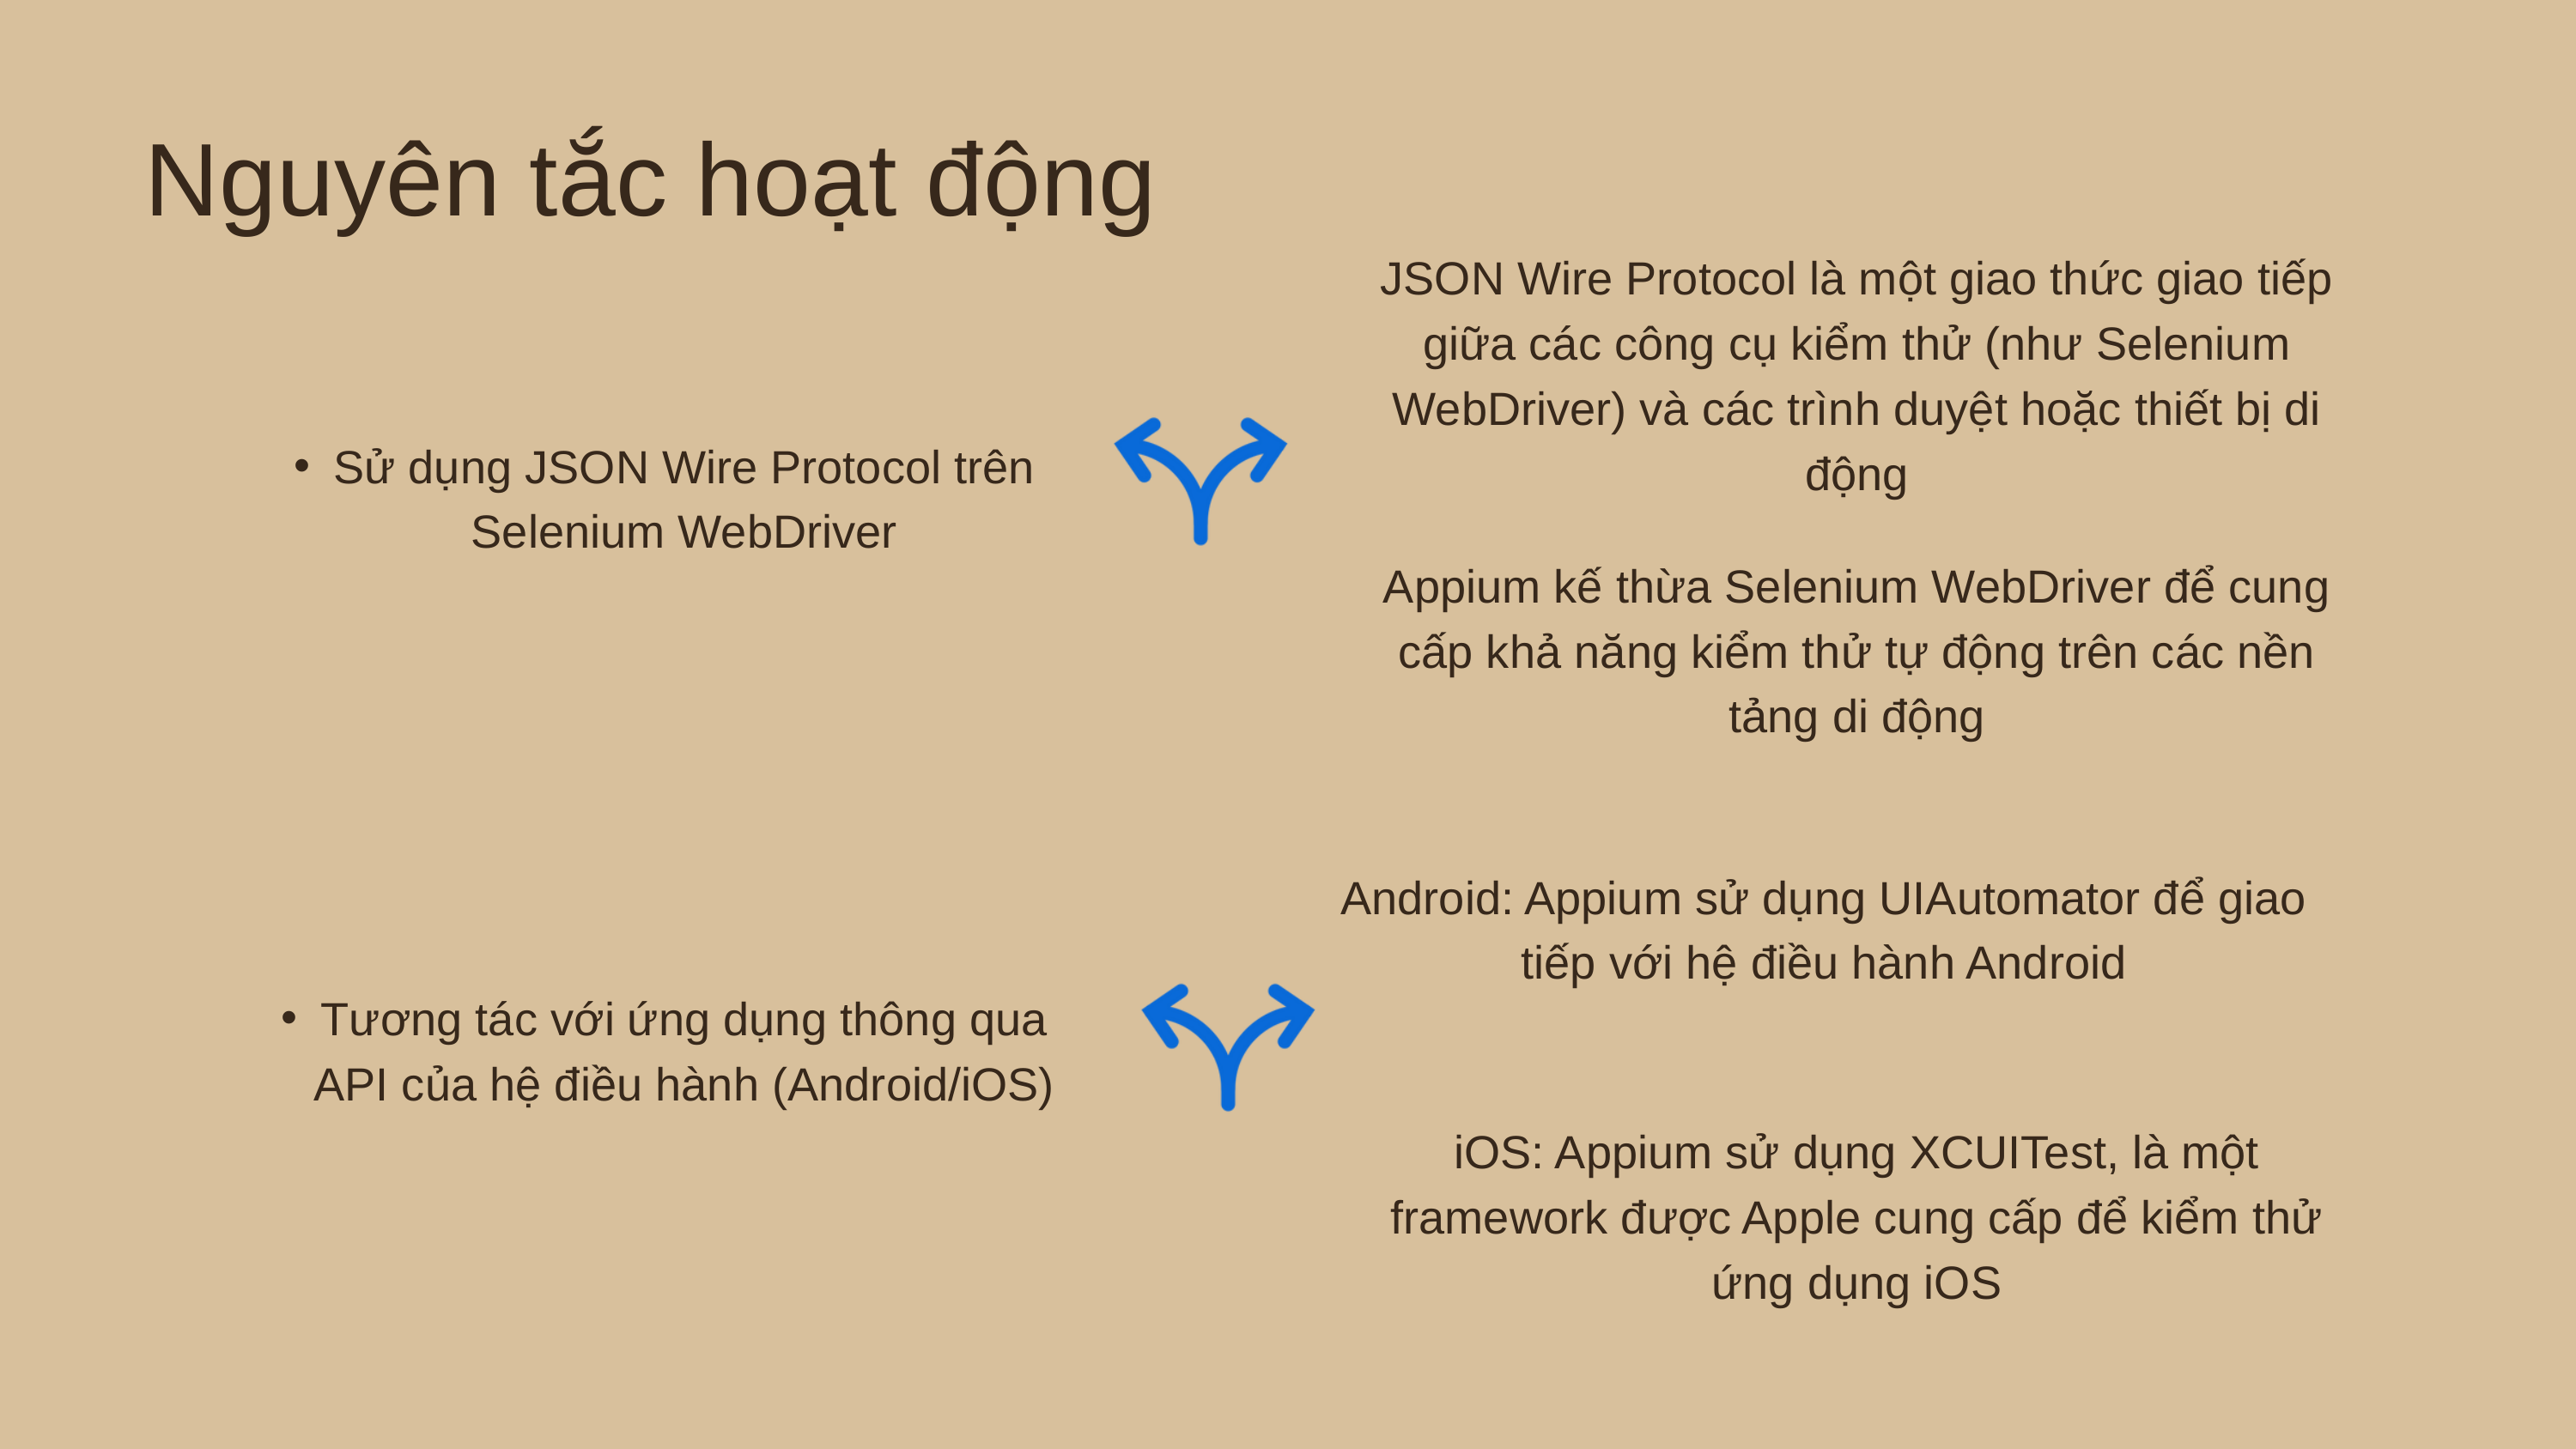

Nguyên tắc hoạt động
JSON Wire Protocol là một giao thức giao tiếp giữa các công cụ kiểm thử (như Selenium WebDriver) và các trình duyệt hoặc thiết bị di động

Sử dụng JSON Wire Protocol trên Selenium WebDriver
Appium kế thừa Selenium WebDriver để cung cấp khả năng kiểm thử tự động trên các nền tảng di động
Android: Appium sử dụng UIAutomator để giao tiếp với hệ điều hành Android

Tương tác với ứng dụng thông qua API của hệ điều hành (Android/iOS)
iOS: Appium sử dụng XCUITest, là một framework được Apple cung cấp để kiểm thử ứng dụng iOS